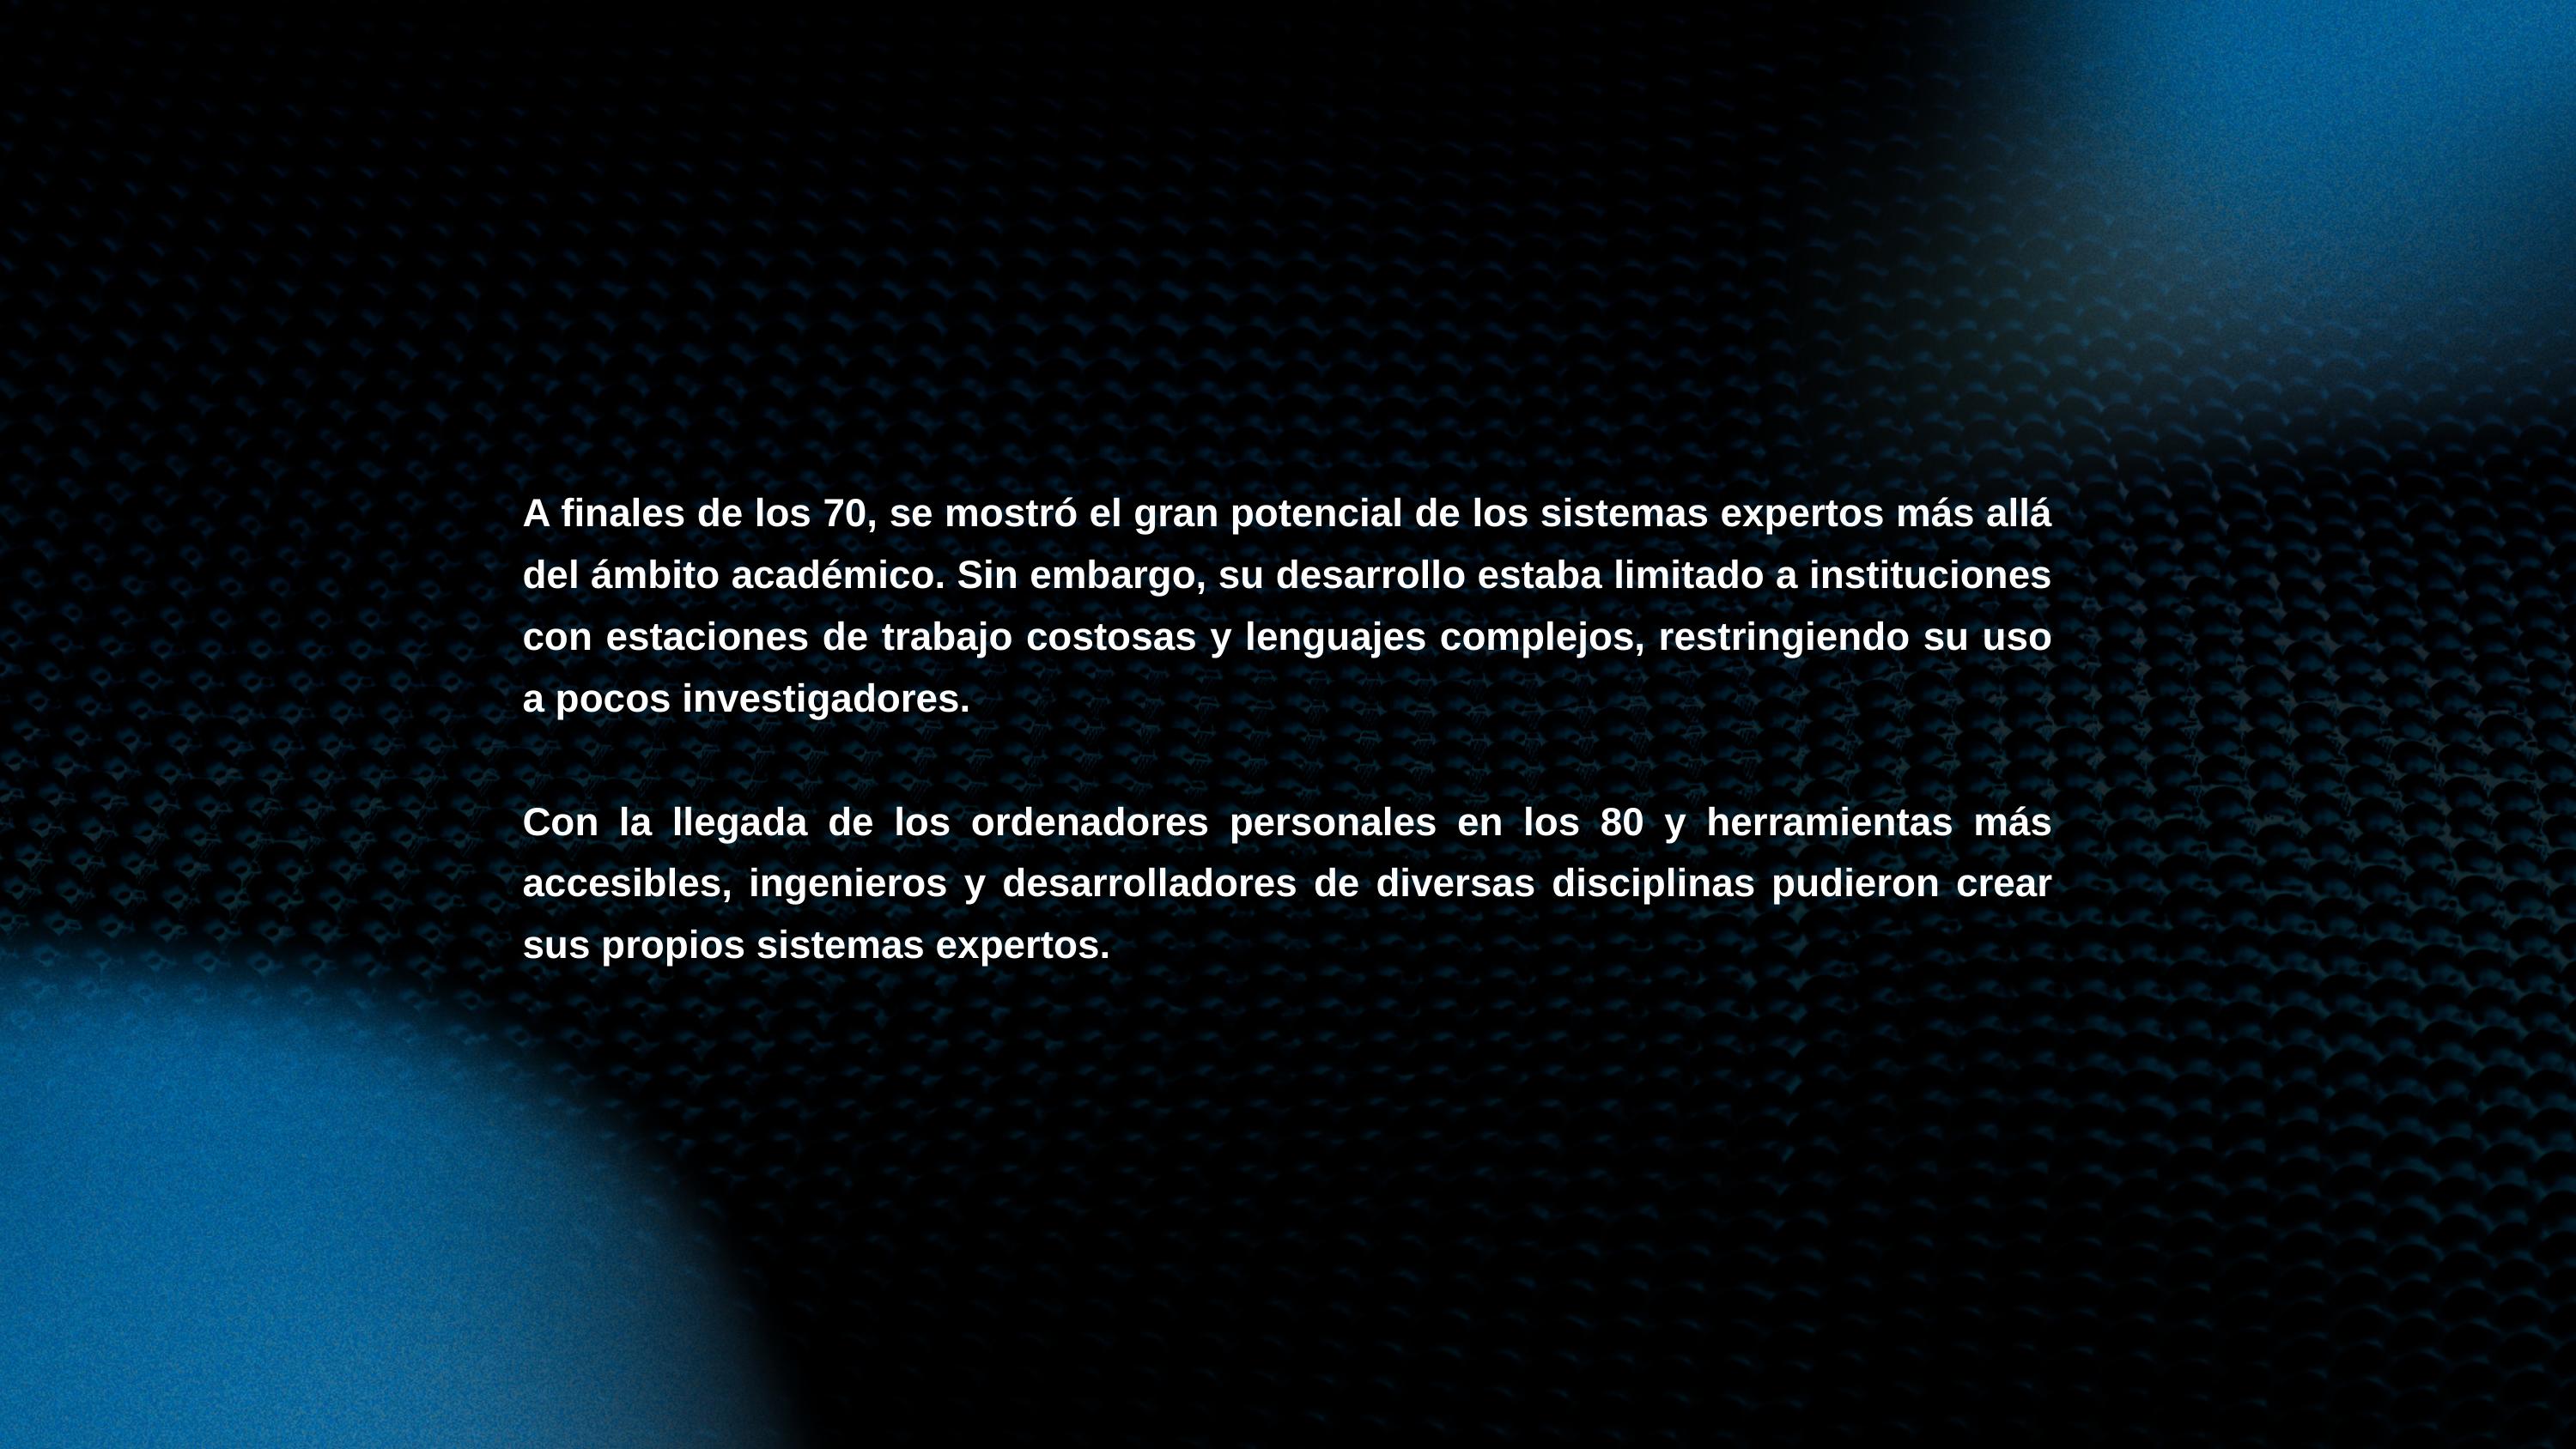

A finales de los 70, se mostró el gran potencial de los sistemas expertos más allá del ámbito académico. Sin embargo, su desarrollo estaba limitado a instituciones con estaciones de trabajo costosas y lenguajes complejos, restringiendo su uso a pocos investigadores.

Con la llegada de los ordenadores personales en los 80 y herramientas más accesibles, ingenieros y desarrolladores de diversas disciplinas pudieron crear sus propios sistemas expertos.